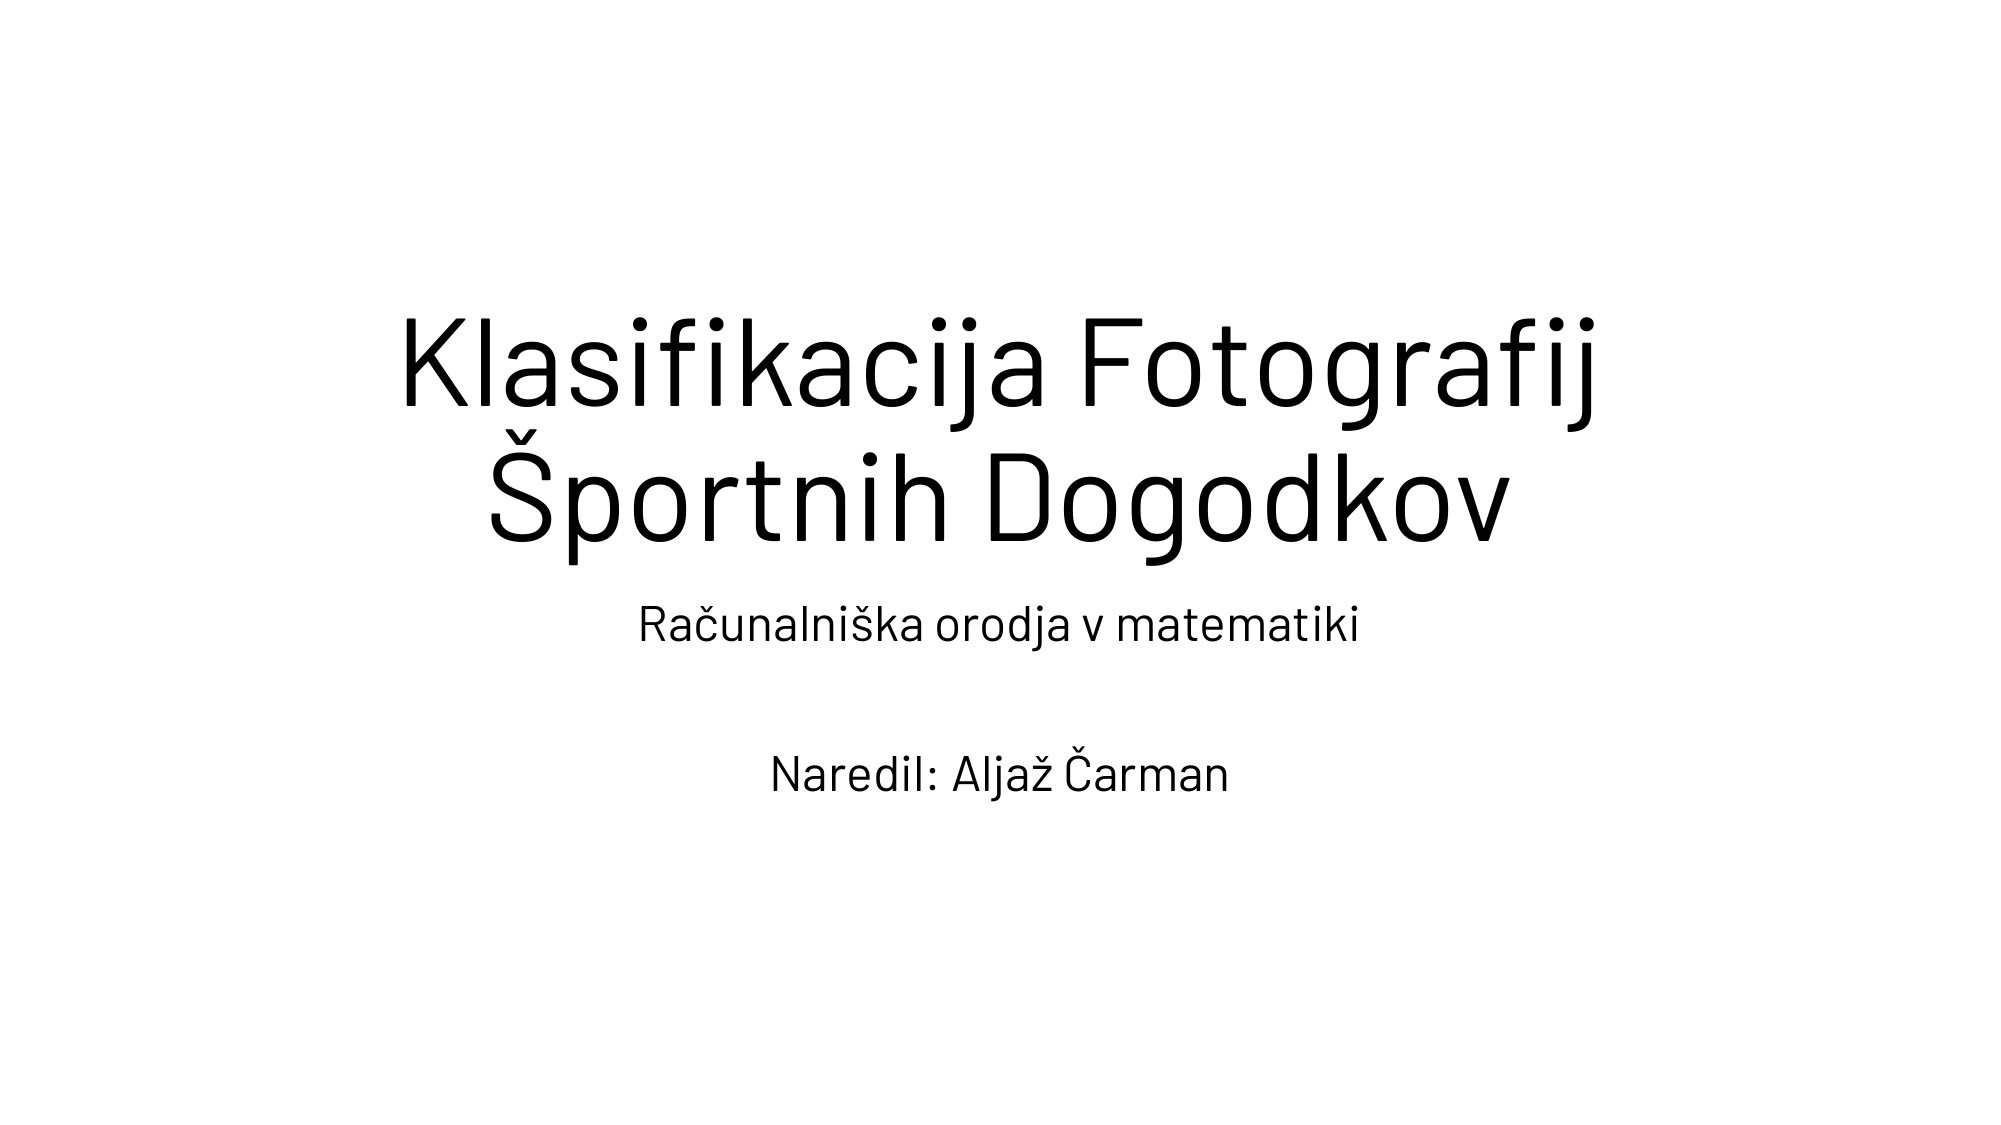

# Klasifikacija Fotografij Športnih Dogodkov
Računalniška orodja v matematiki

Naredil: Aljaž Čarman